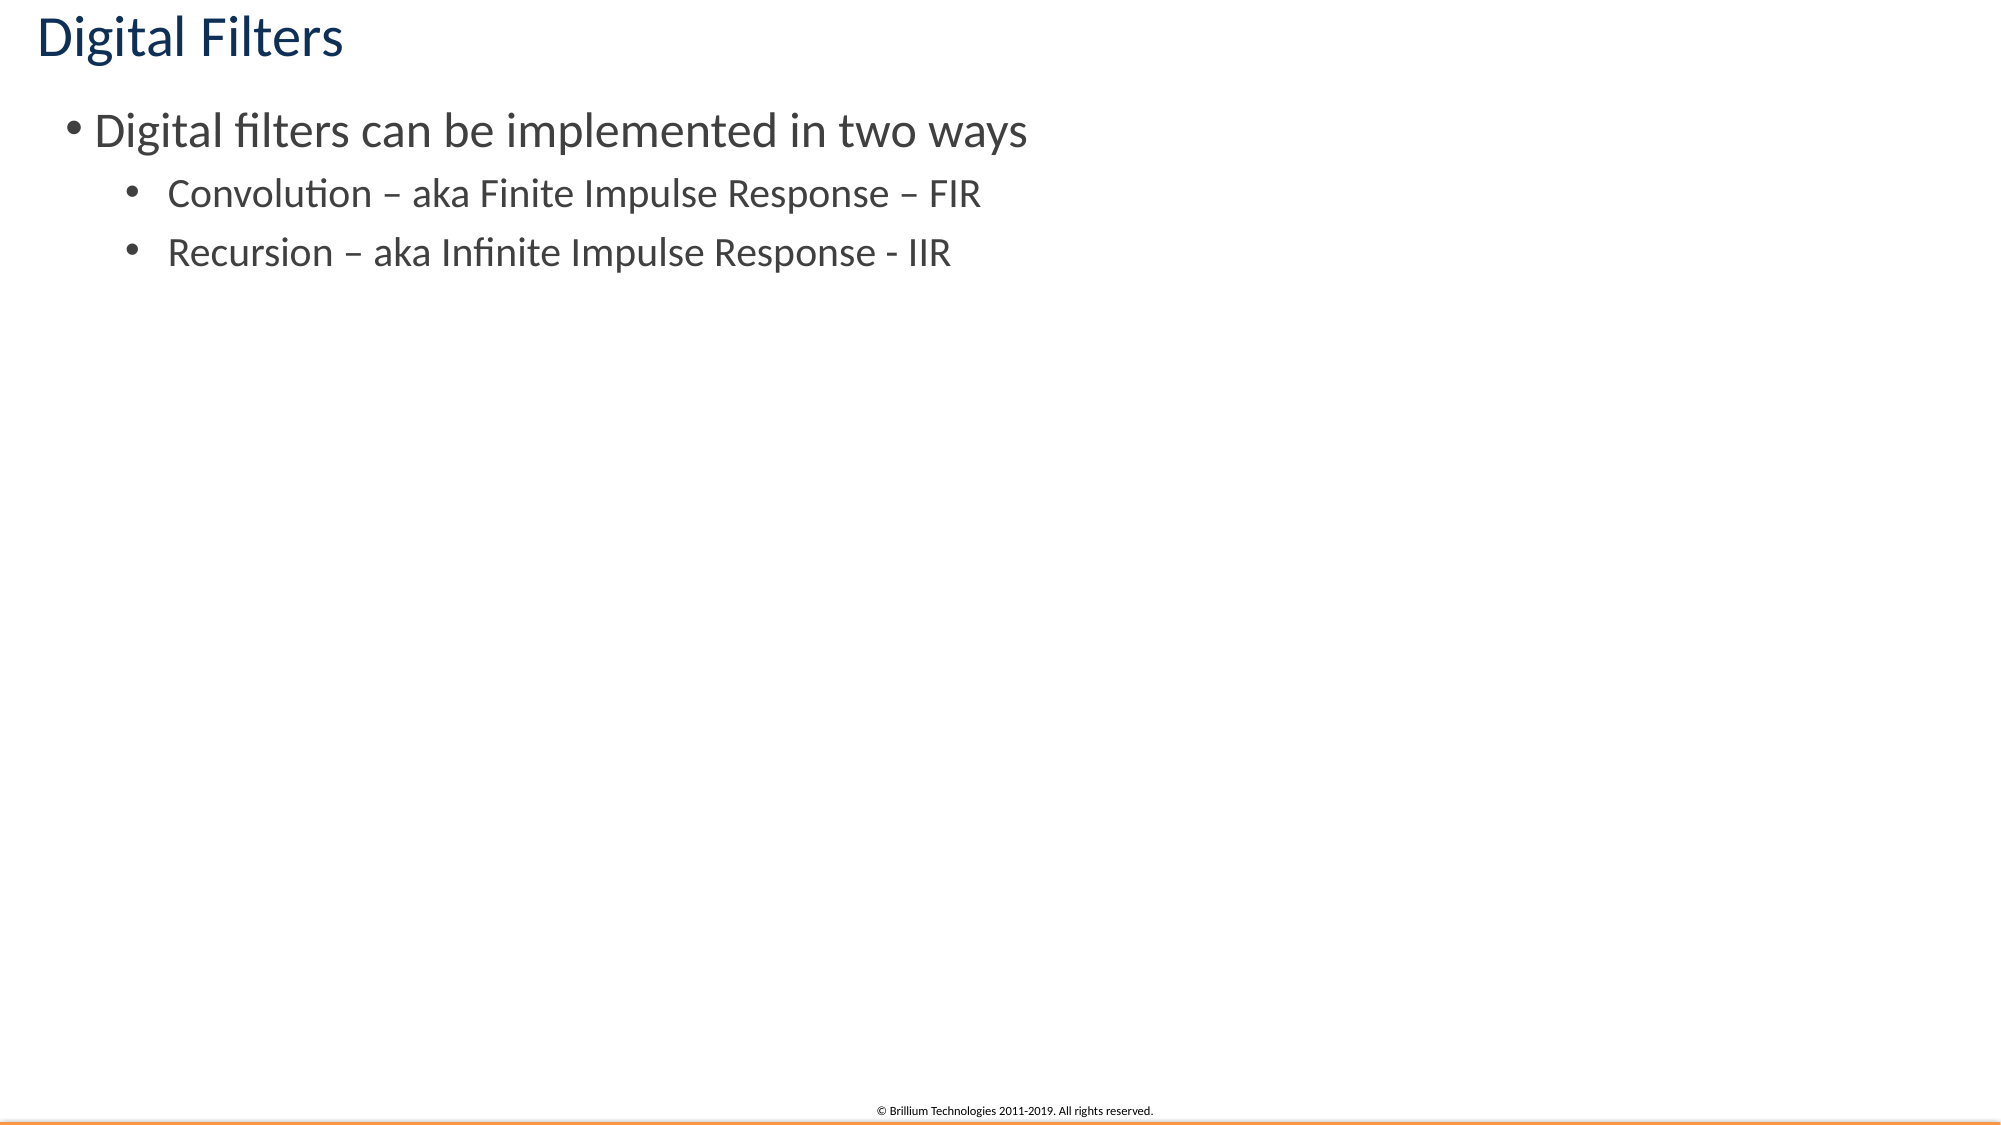

# Digital Filters
Digital filters can be implemented in two ways
Convolution – aka Finite Impulse Response – FIR
Recursion – aka Infinite Impulse Response - IIR